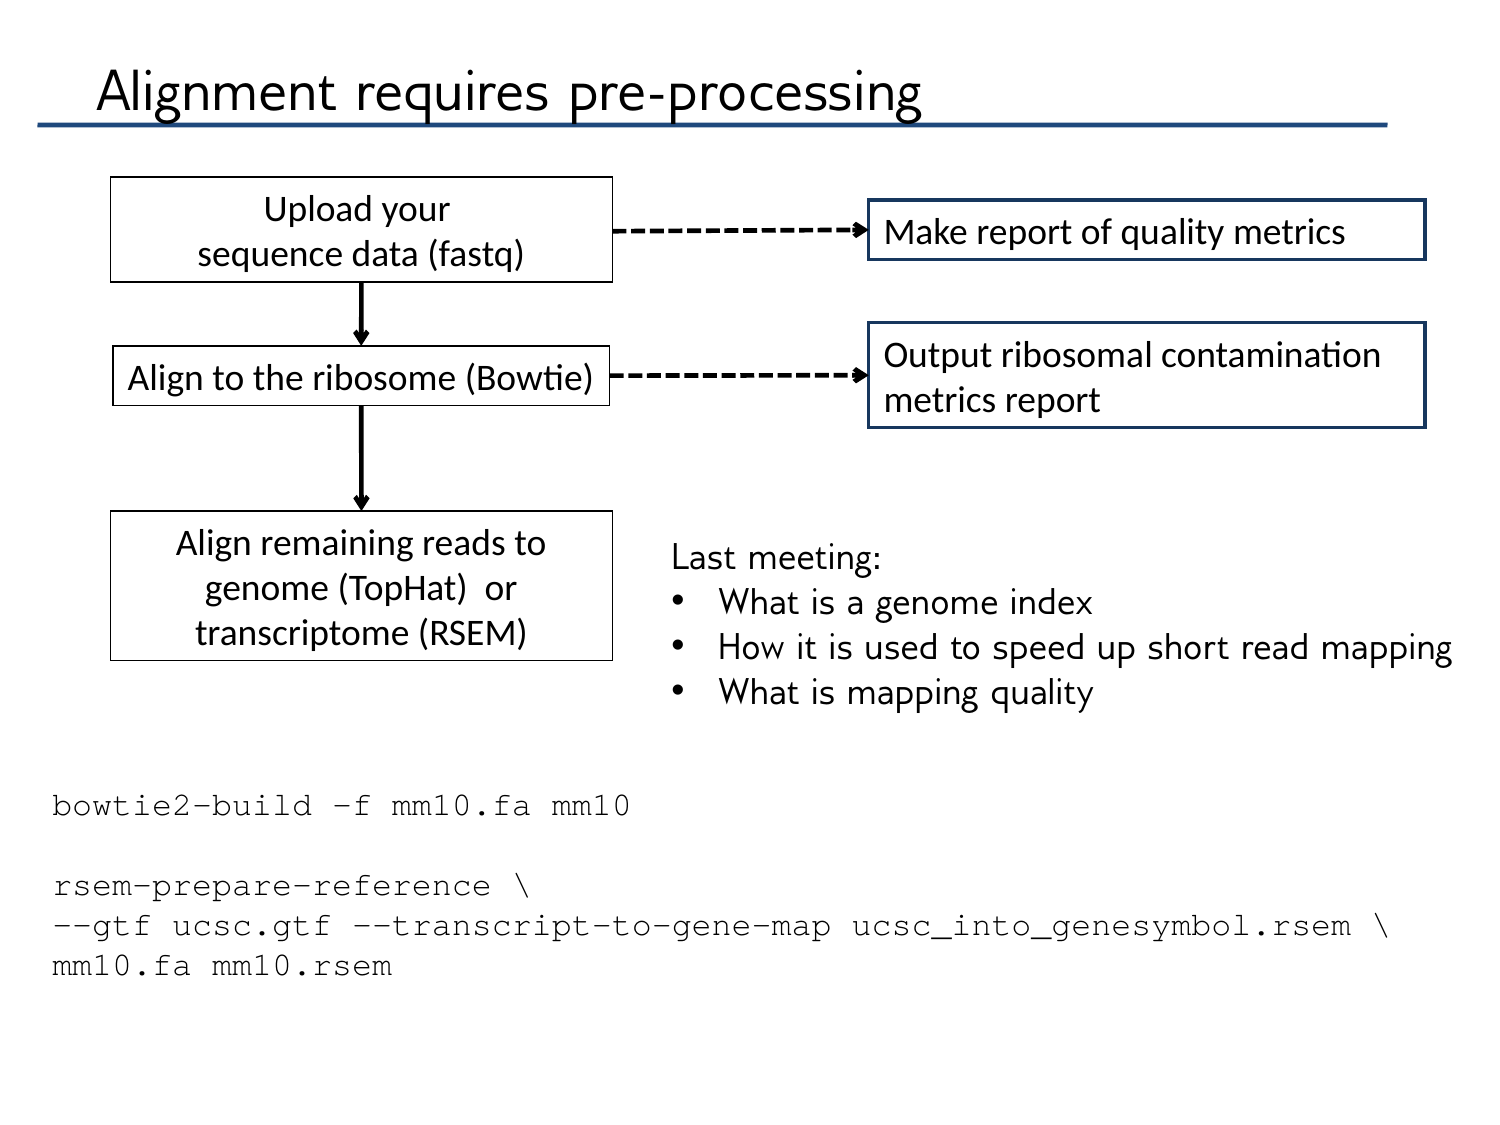

# Alignment requires pre-processing
Upload your
sequence data (fastq)
Make report of quality metrics
Output ribosomal contamination metrics report
Align to the ribosome (Bowtie)
Align remaining reads to genome (TopHat)  or transcriptome (RSEM)
Last meeting:
What is a genome index
How it is used to speed up short read mapping
What is mapping quality
bowtie2-build -f mm10.fa mm10

rsem-prepare-reference \
--gtf ucsc.gtf --transcript-to-gene-map ucsc_into_genesymbol.rsem \
mm10.fa mm10.rsem